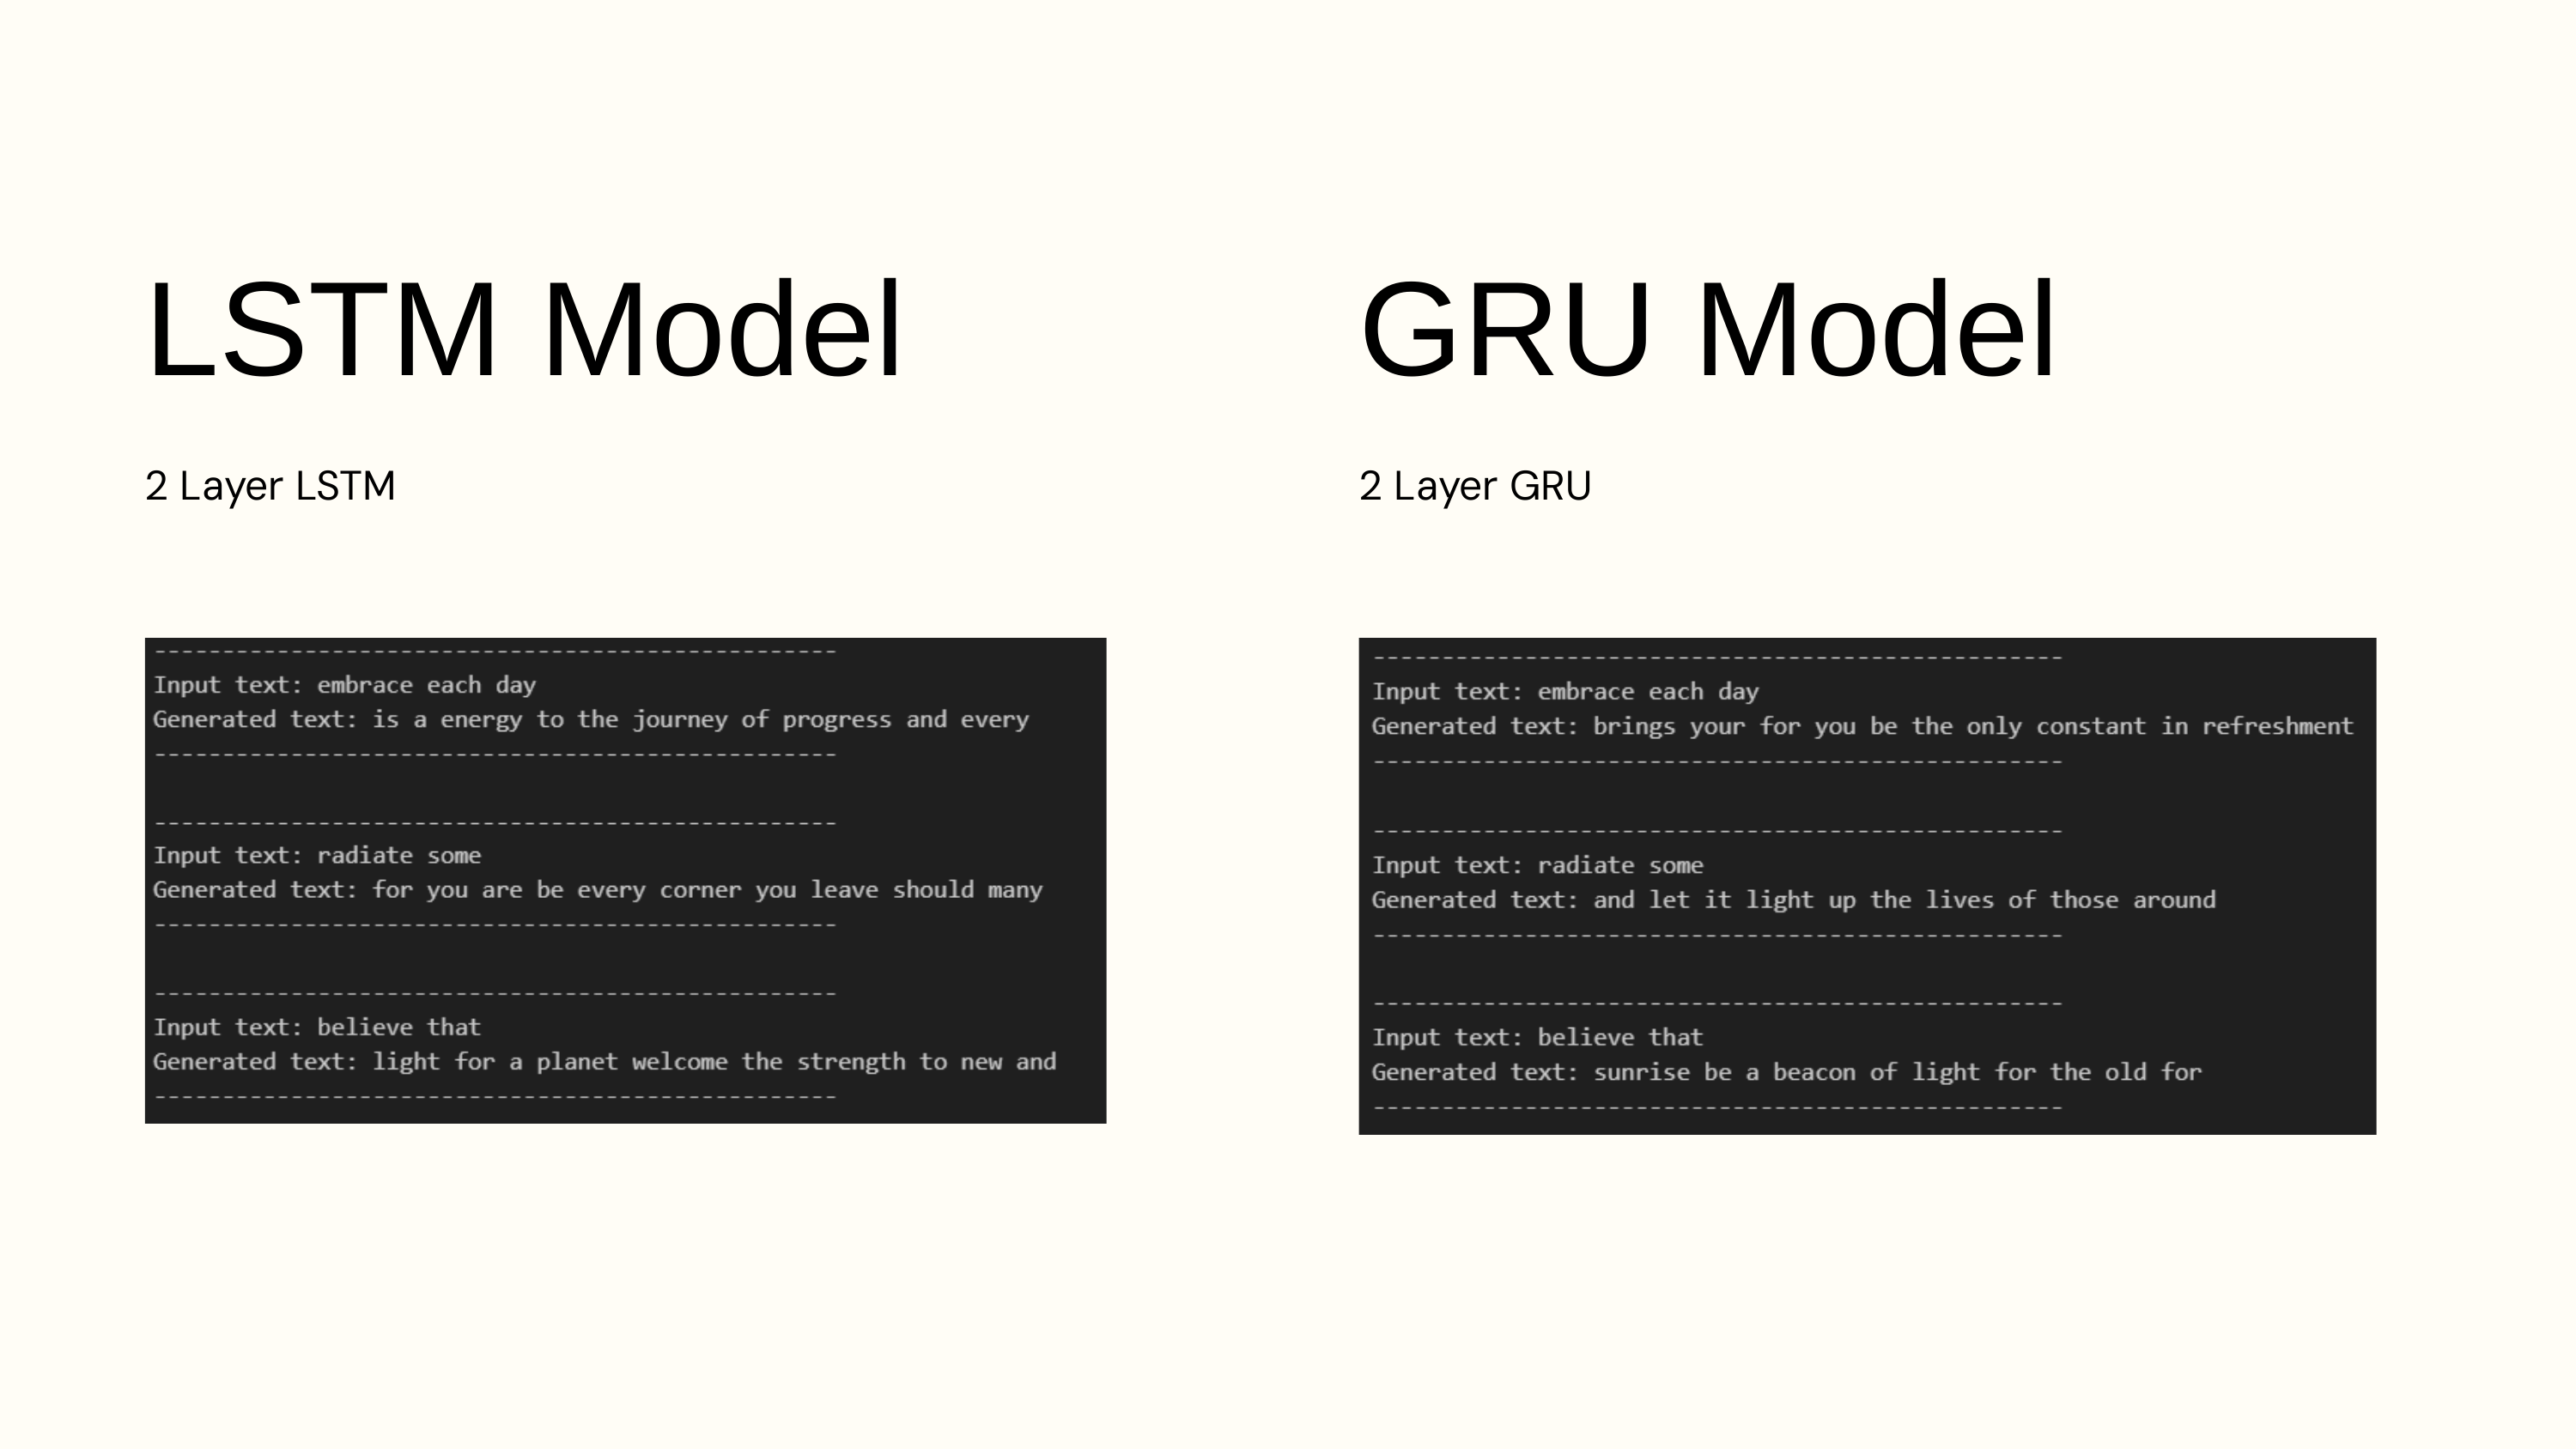

LSTM Model
GRU Model
2 Layer LSTM
2 Layer GRU